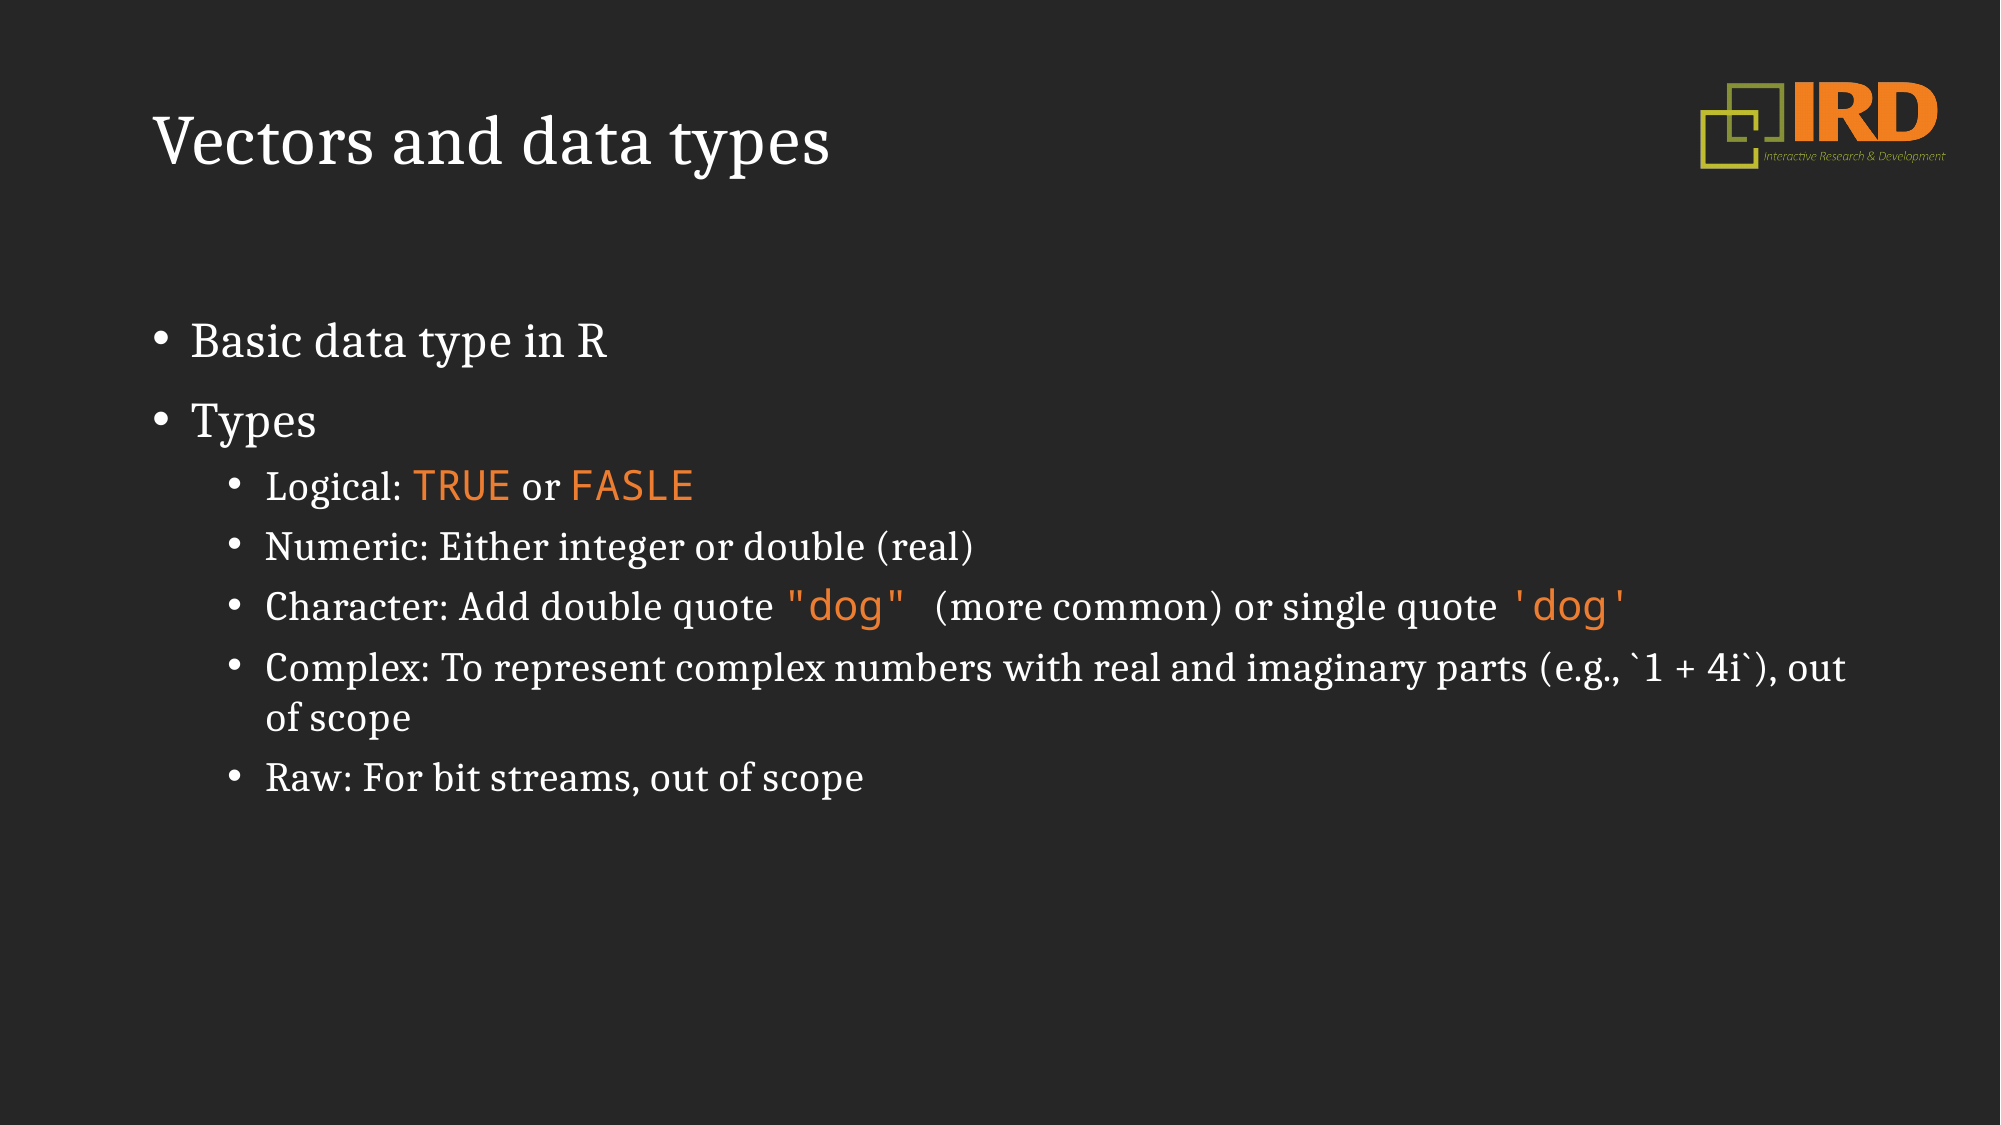

# Vectors and data types
Basic data type in R
Types
Logical: TRUE or FASLE
Numeric: Either integer or double (real)
Character: Add double quote "dog" (more common) or single quote 'dog'
Complex: To represent complex numbers with real and imaginary parts (e.g., `1 + 4i`), out of scope
Raw: For bit streams, out of scope